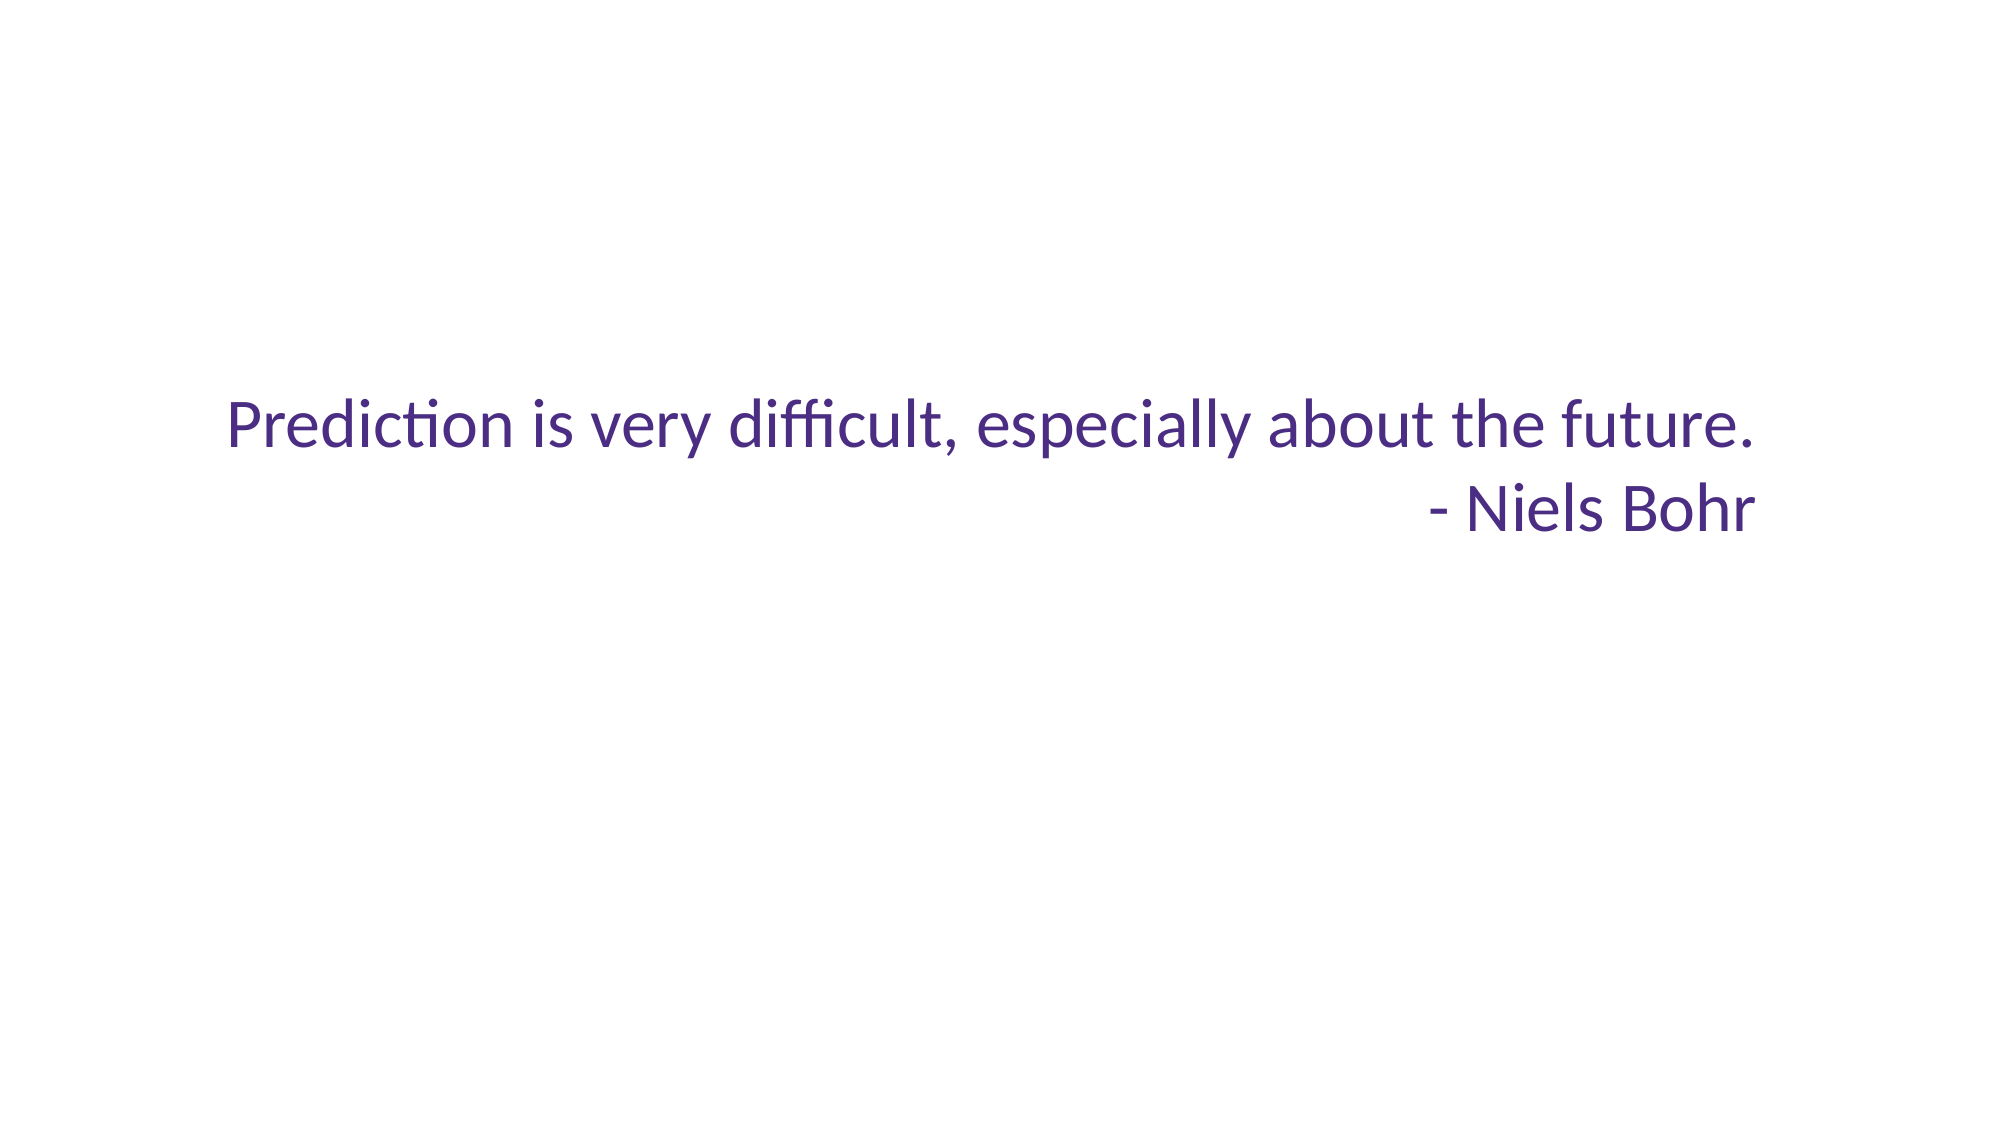

Prediction is very difficult, especially about the future.
- Niels Bohr